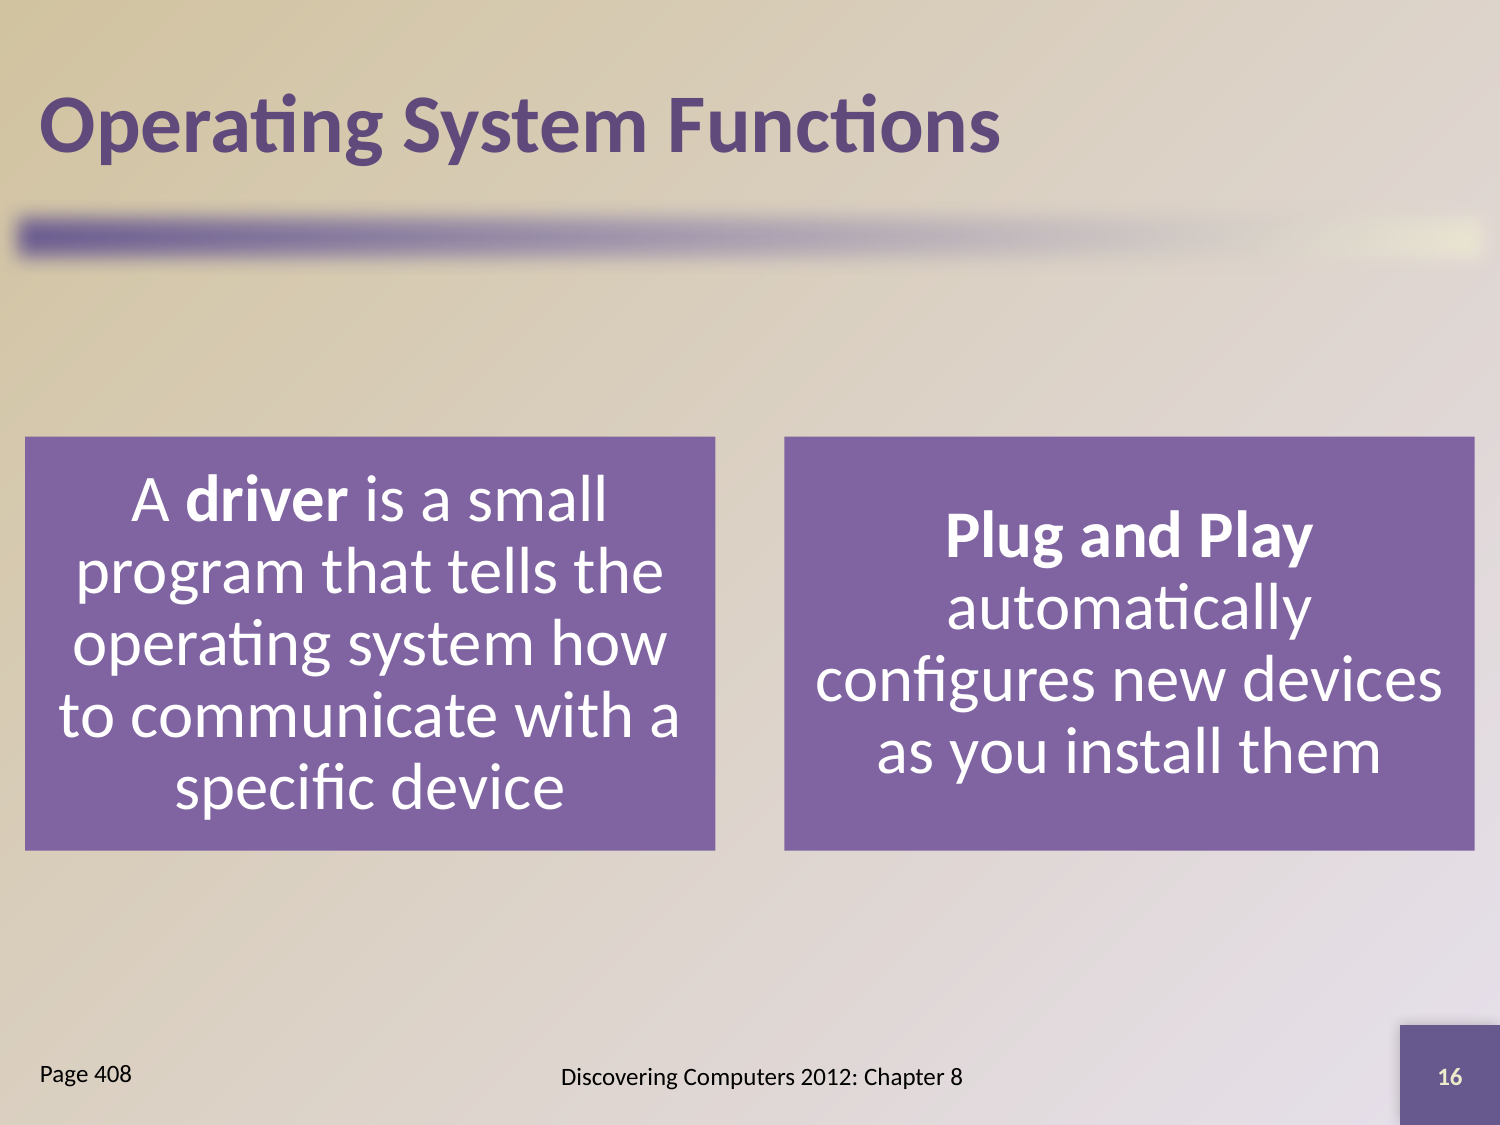

# Operating System Functions
A driver is a small program that tells the operating system how to communicate with a specific device
Plug and Play automatically configures new devices as you install them
16
Discovering Computers 2012: Chapter 8
Page 408